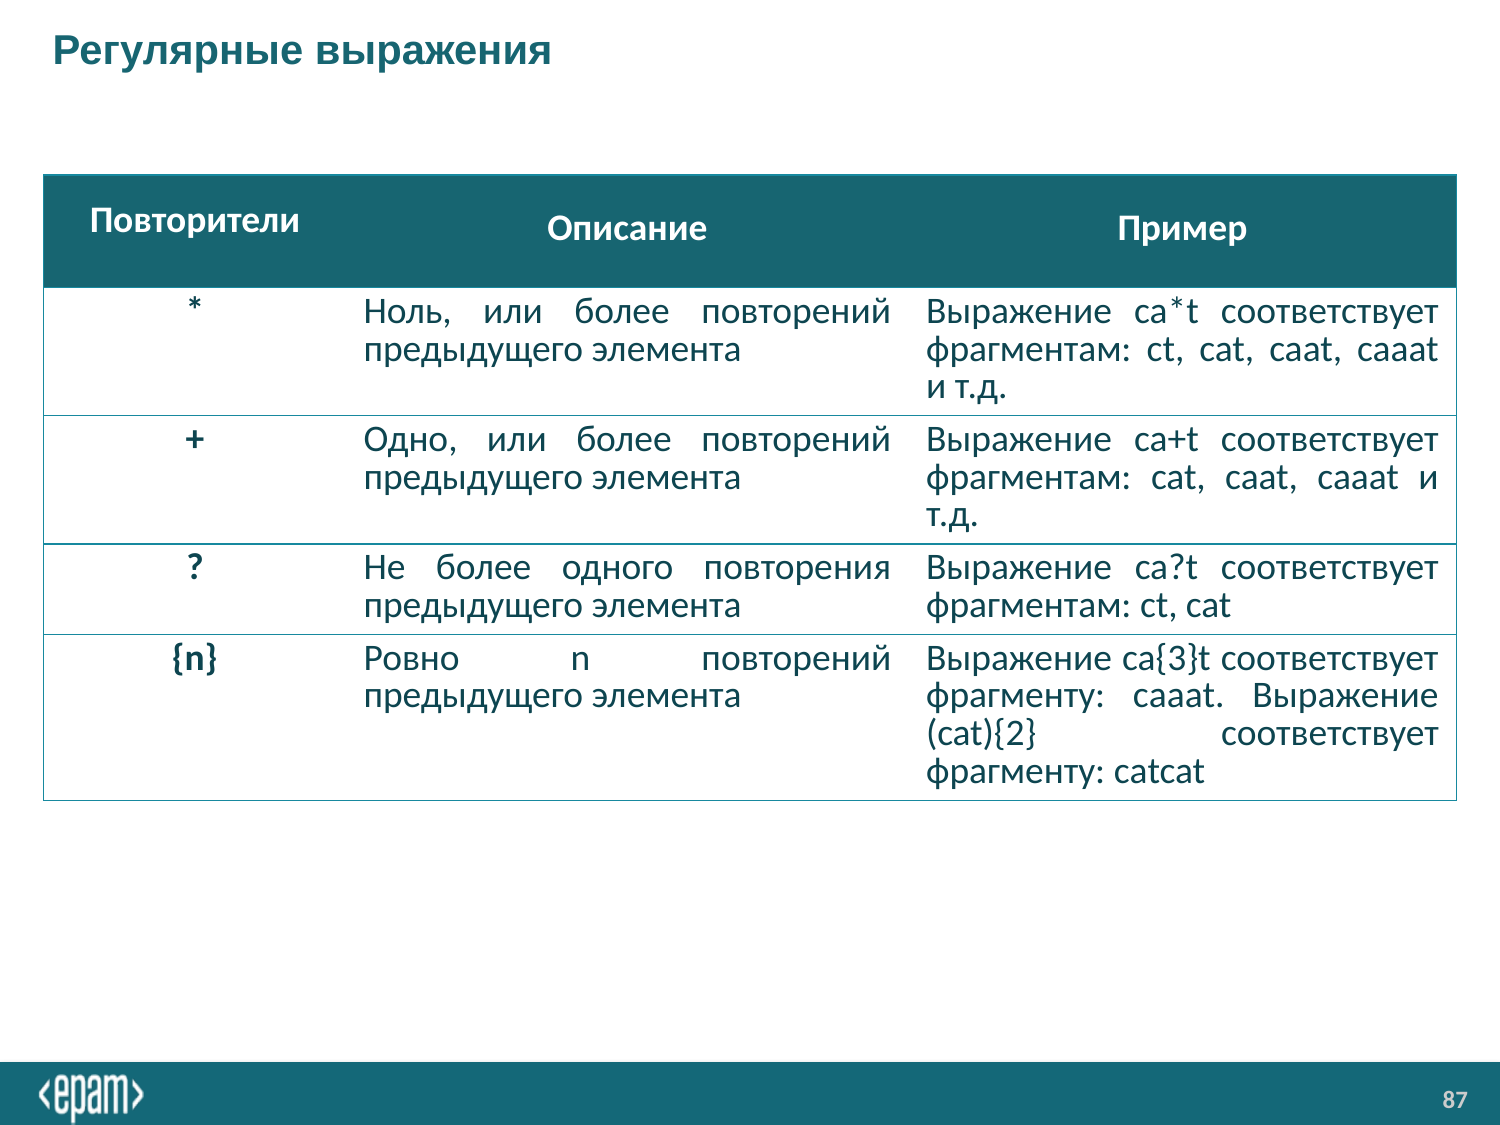

# Регулярные выражения
| Повторители | Описание | Пример |
| --- | --- | --- |
| \* | Ноль, или более повторений предыдущего элемента | Выражение ca\*t соответствует фрагментам: ct, cat, caat, caaat и т.д. |
| + | Одно, или более повторений предыдущего элемента | Выражение ca+t соответствует фрагментам: cat, caat, caaat и т.д. |
| ? | Не более одного повторения предыдущего элемента | Выражение ca?t соответствует фрагментам: ct, cat |
| {n} | Ровно n повторений предыдущего элемента | Выражение ca{3}t соответствует фрагменту: cаааt. Выражение (cat){2} соответствует фрагменту: cаtcat |